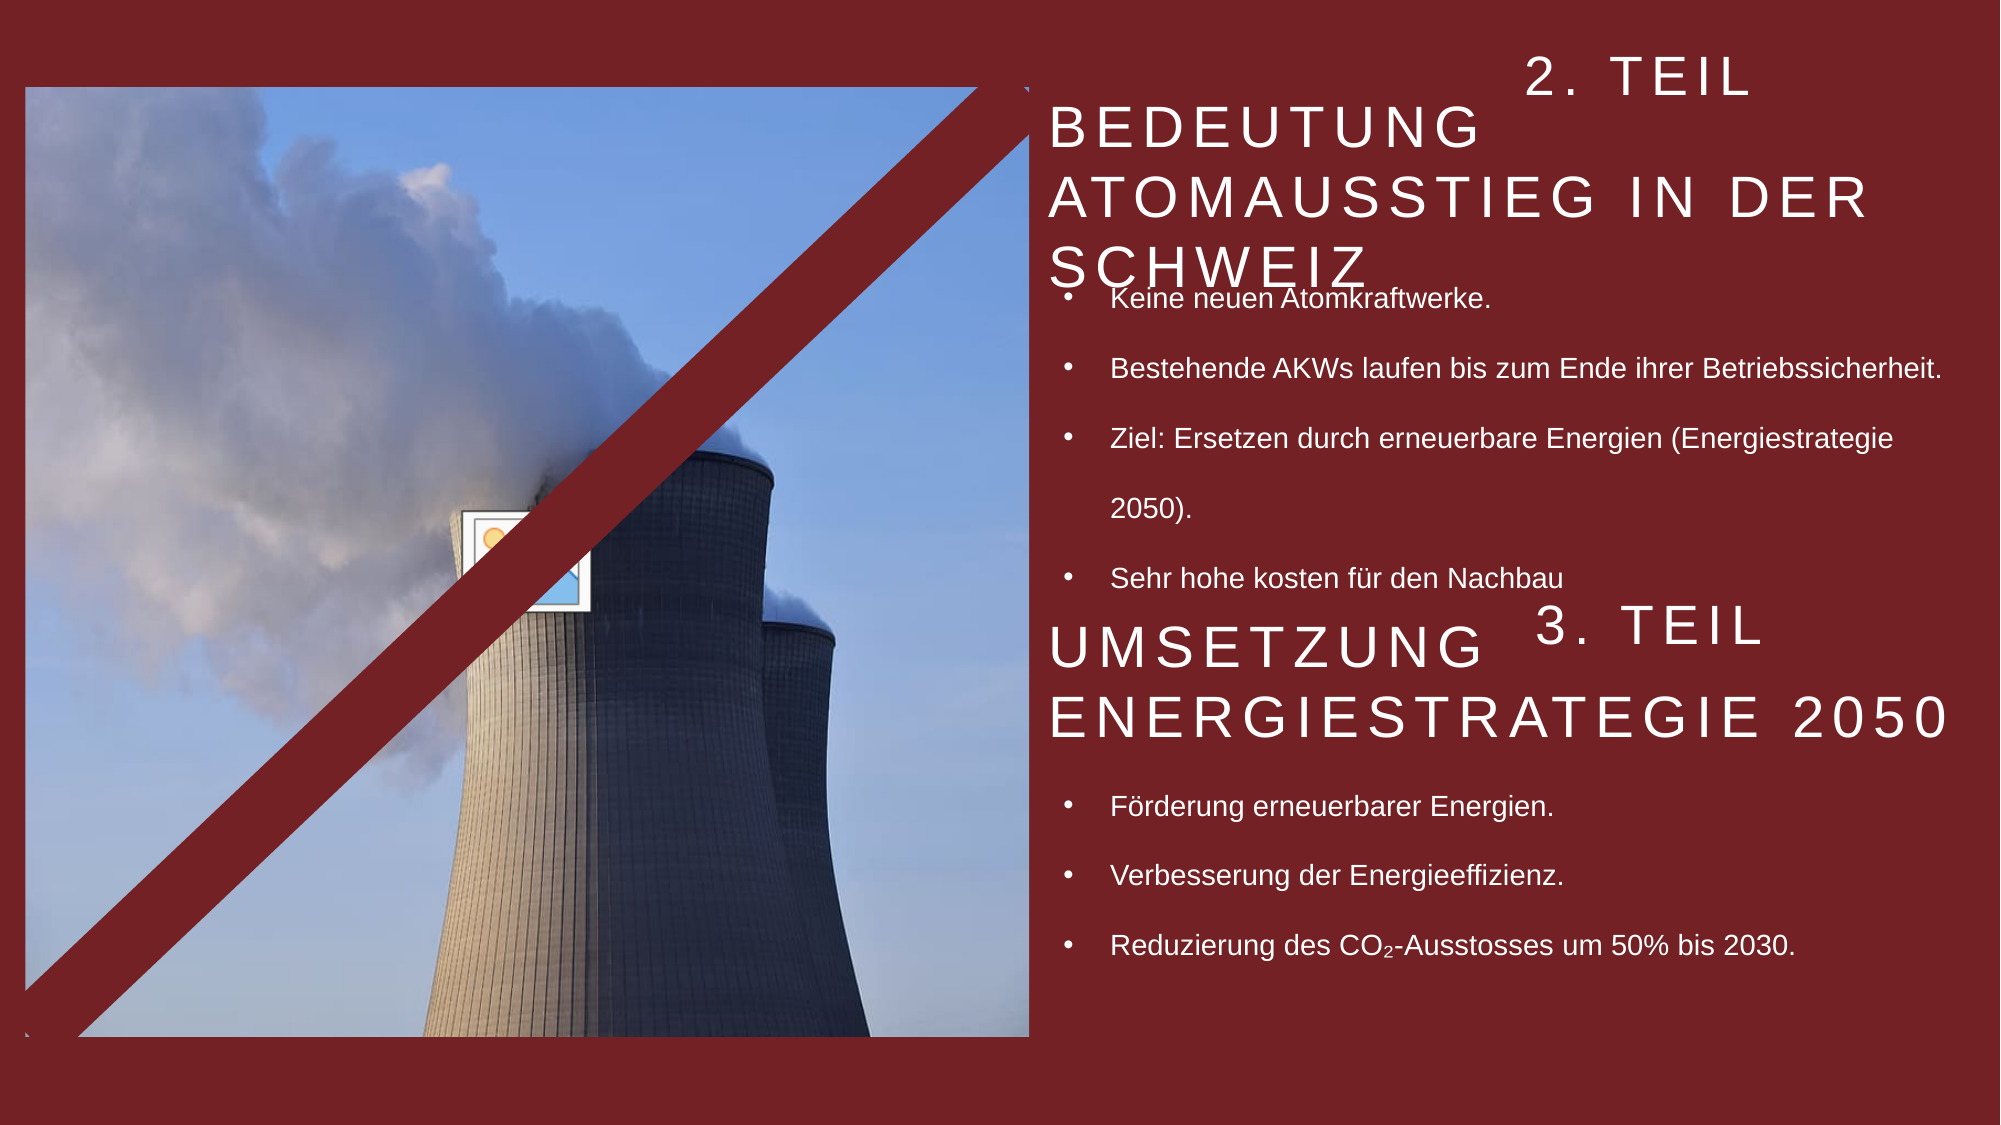

2. Teil

# Bedeutung Atomausstieg in der Schweiz
Keine neuen Atomkraftwerke.
Bestehende AKWs laufen bis zum Ende ihrer Betriebssicherheit.
Ziel: Ersetzen durch erneuerbare Energien (Energiestrategie 2050).
Sehr hohe kosten für den Nachbau

3. Teil
Umsetzung Energiestrategie 2050
Förderung erneuerbarer Energien.
Verbesserung der Energieeffizienz.
Reduzierung des CO₂-Ausstosses um 50% bis 2030.